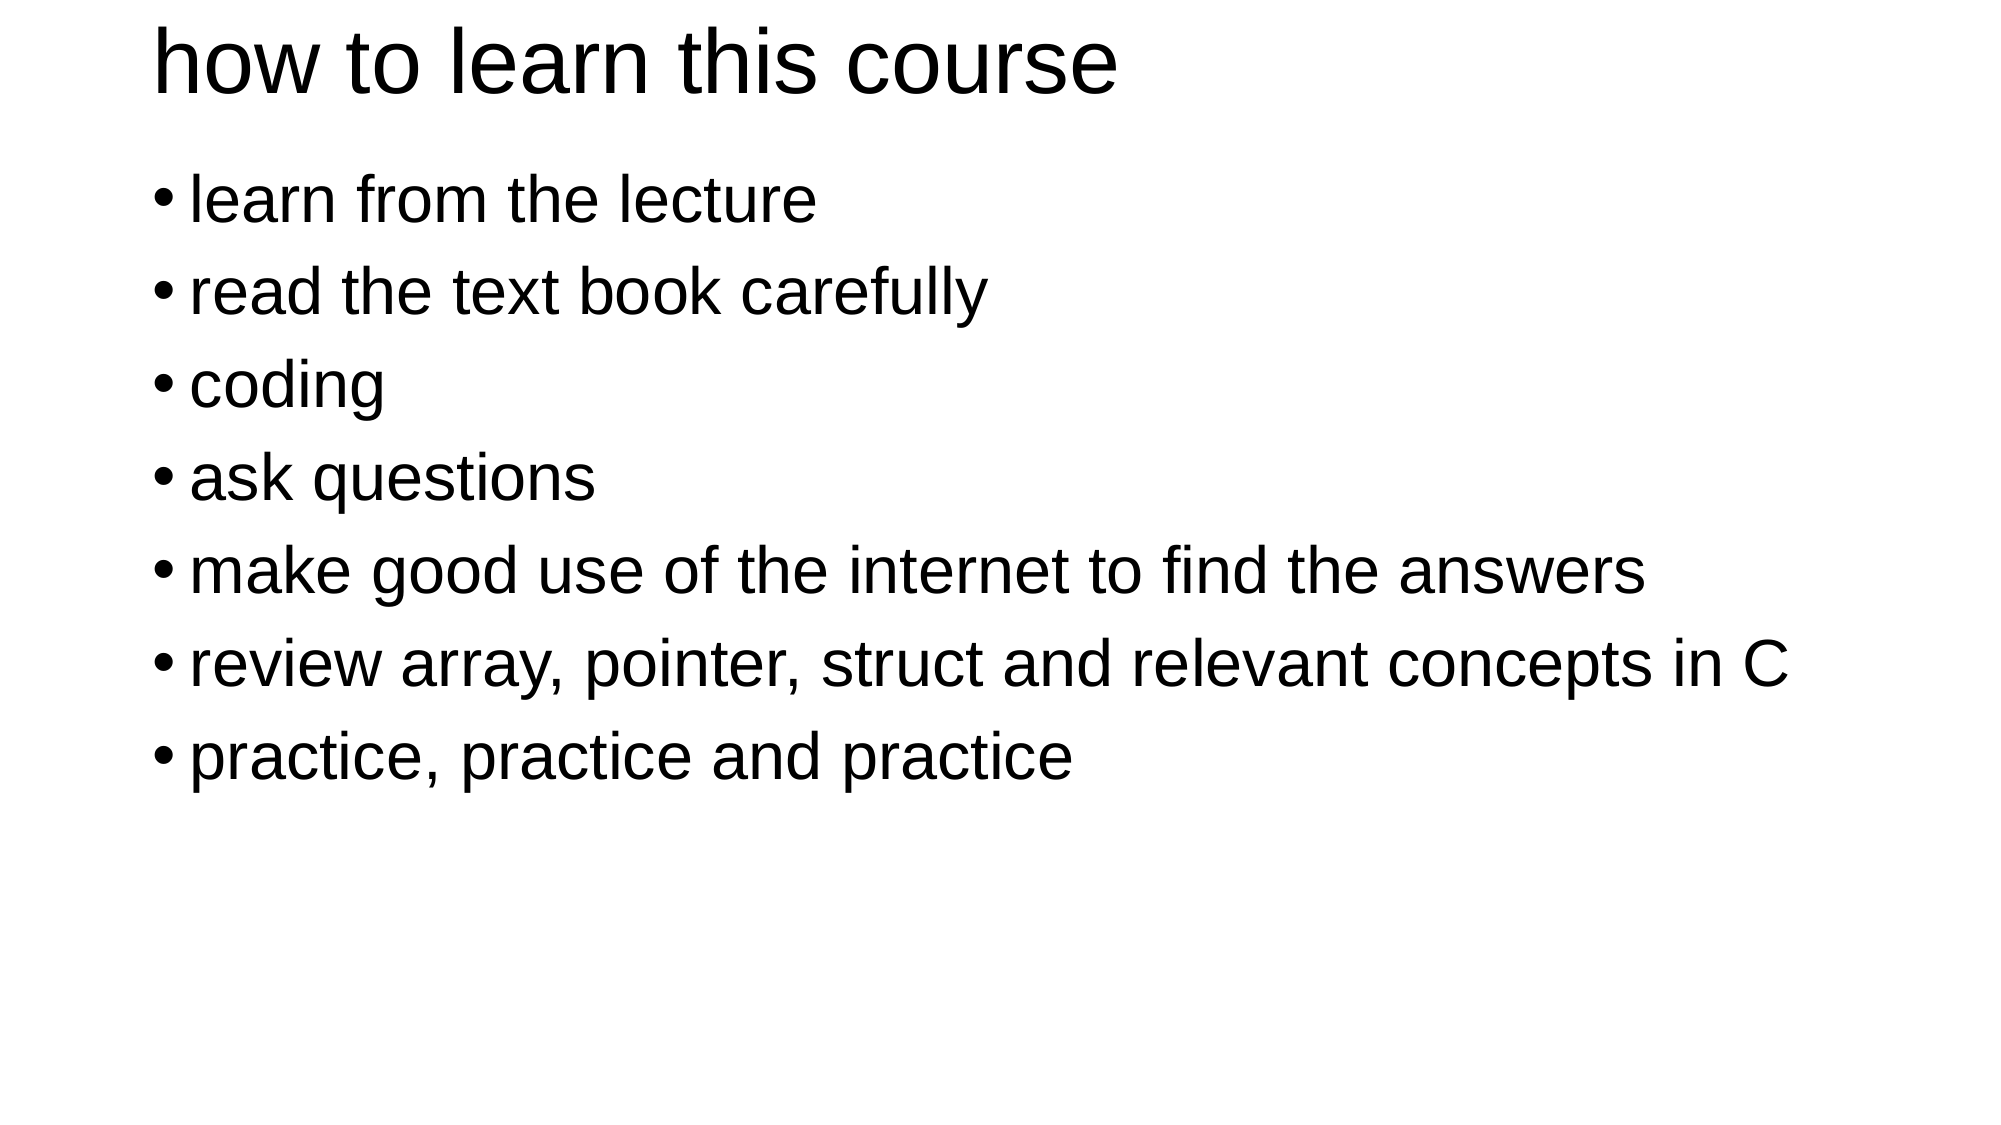

# how to learn this course
learn from the lecture
read the text book carefully
coding
ask questions
make good use of the internet to find the answers
review array, pointer, struct and relevant concepts in C
practice, practice and practice